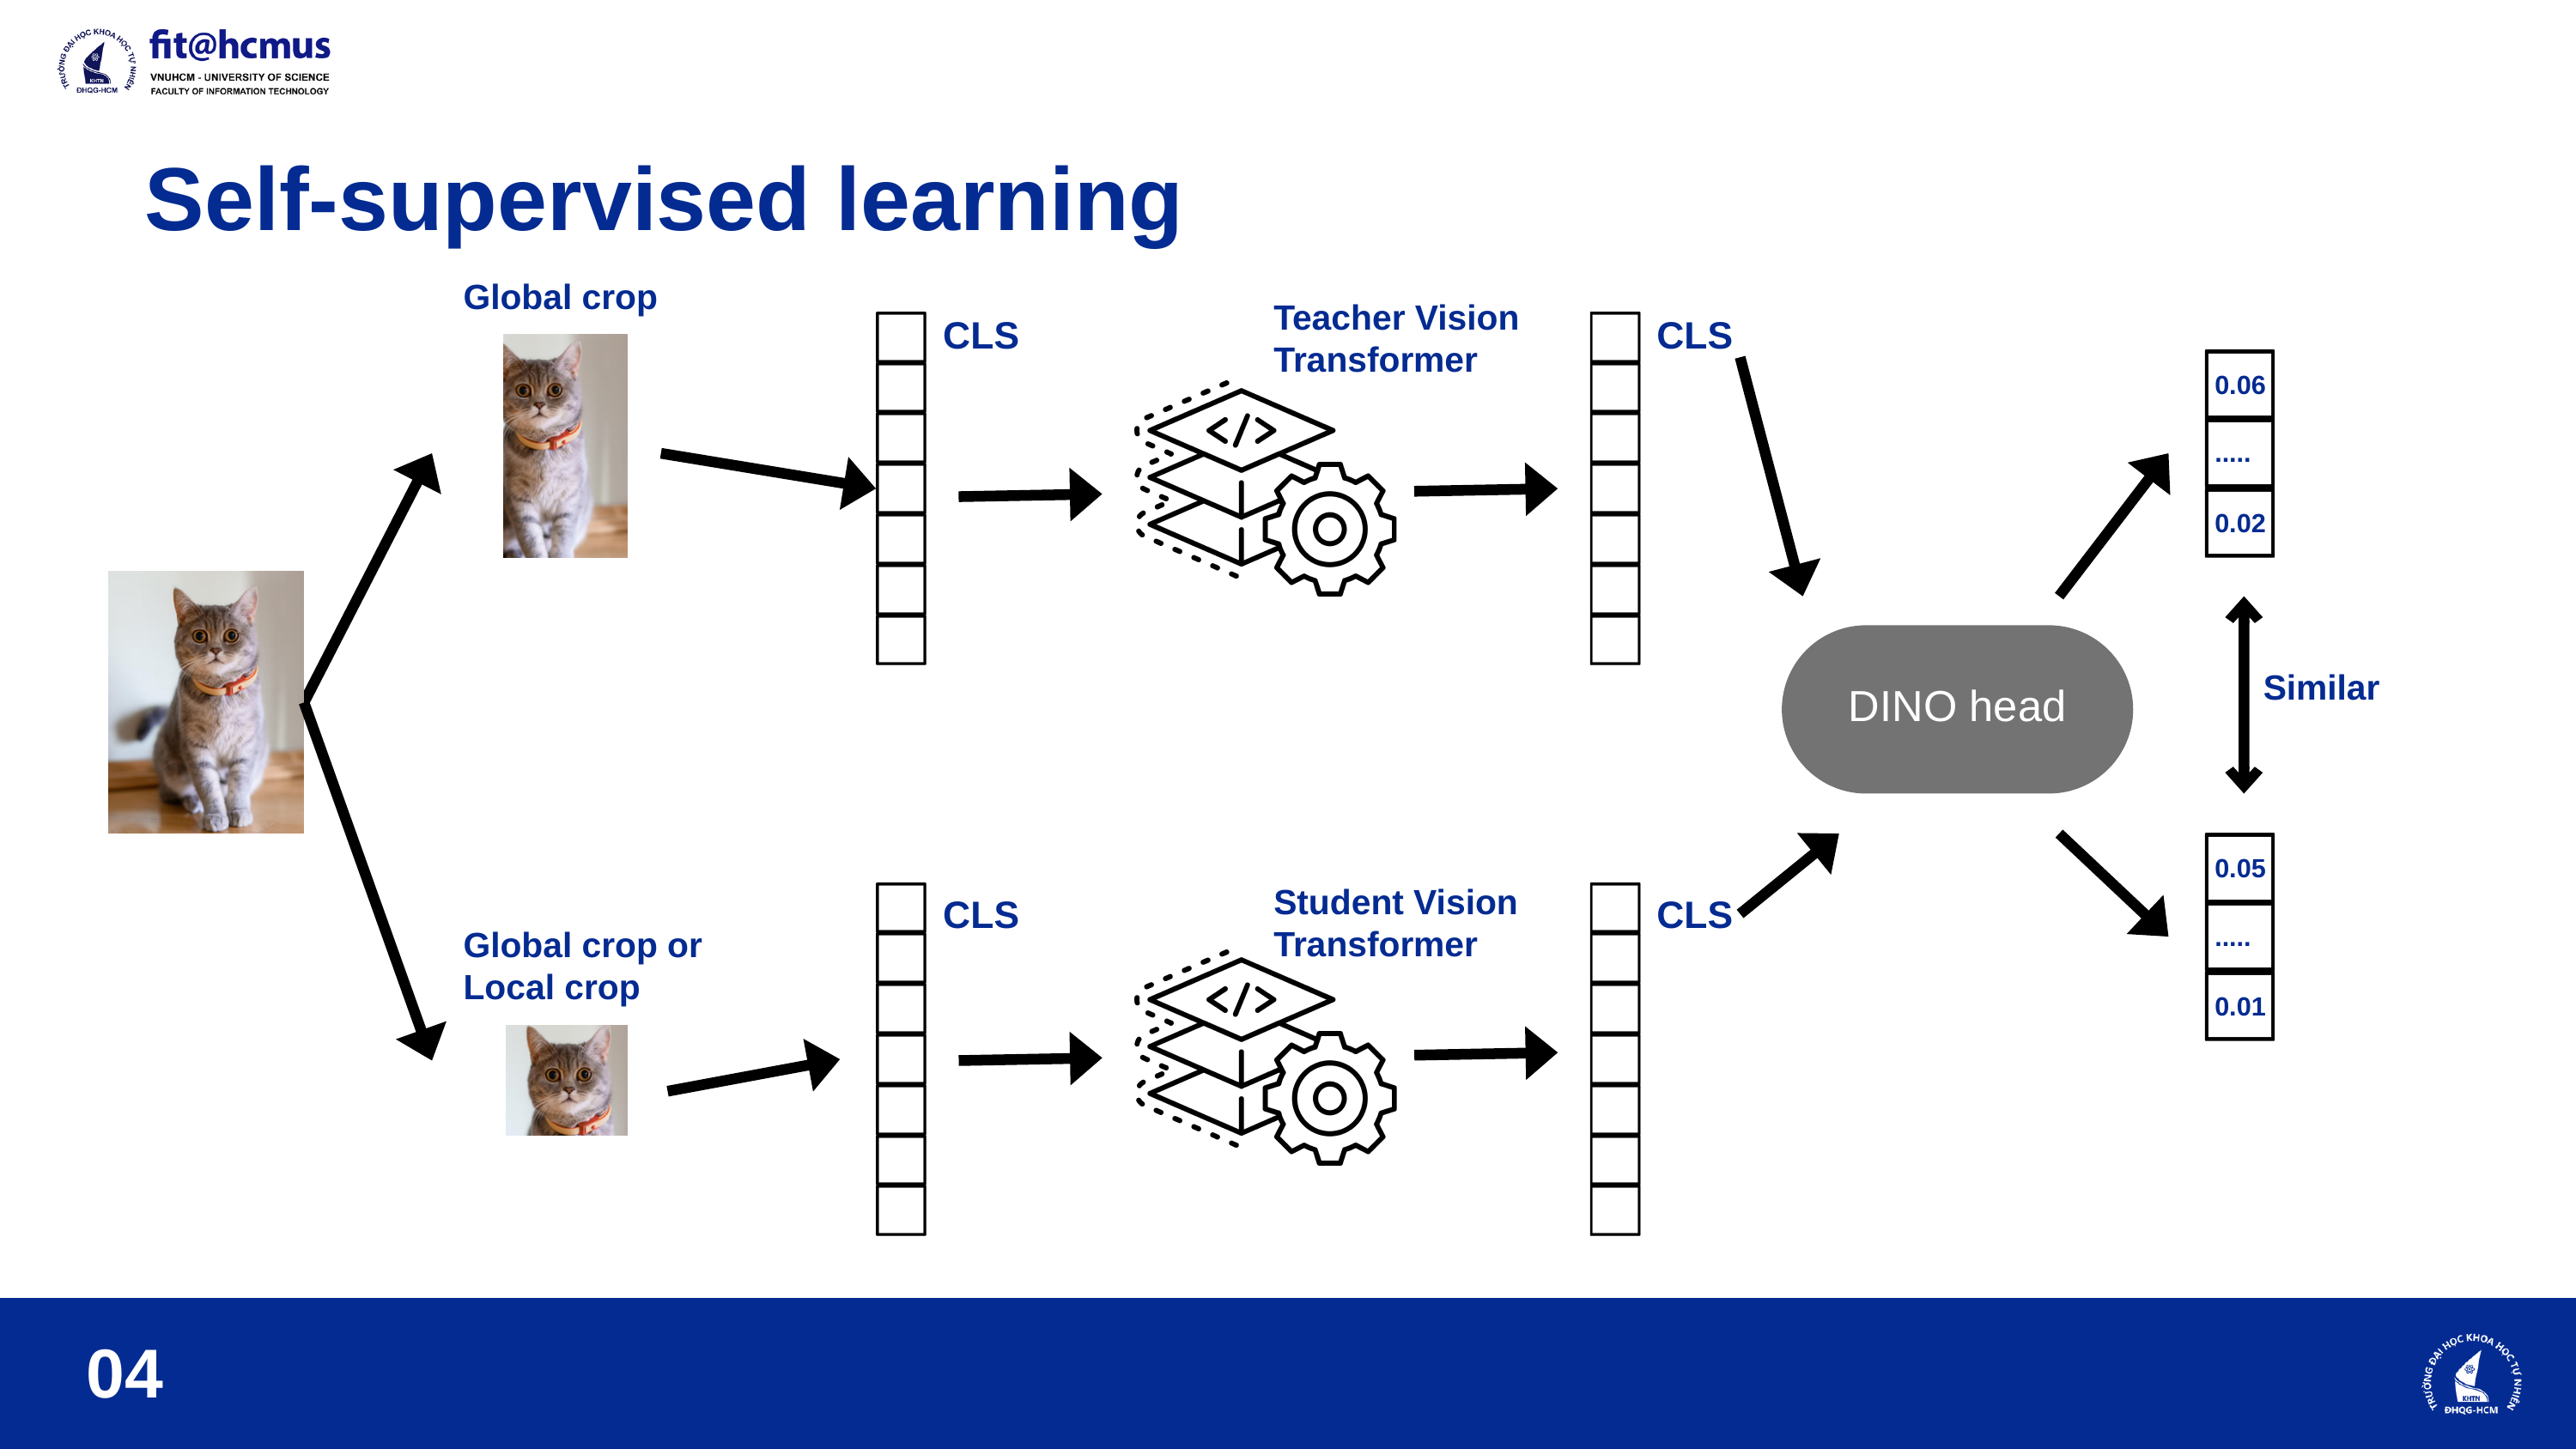

Self-supervised learning
Global crop
Teacher Vision Transformer
CLS
CLS

0.06

.....

0.02

DINO head
Similar

0.05

.....

0.01
Student Vision Transformer

CLS
CLS
Global crop or
Local crop

04